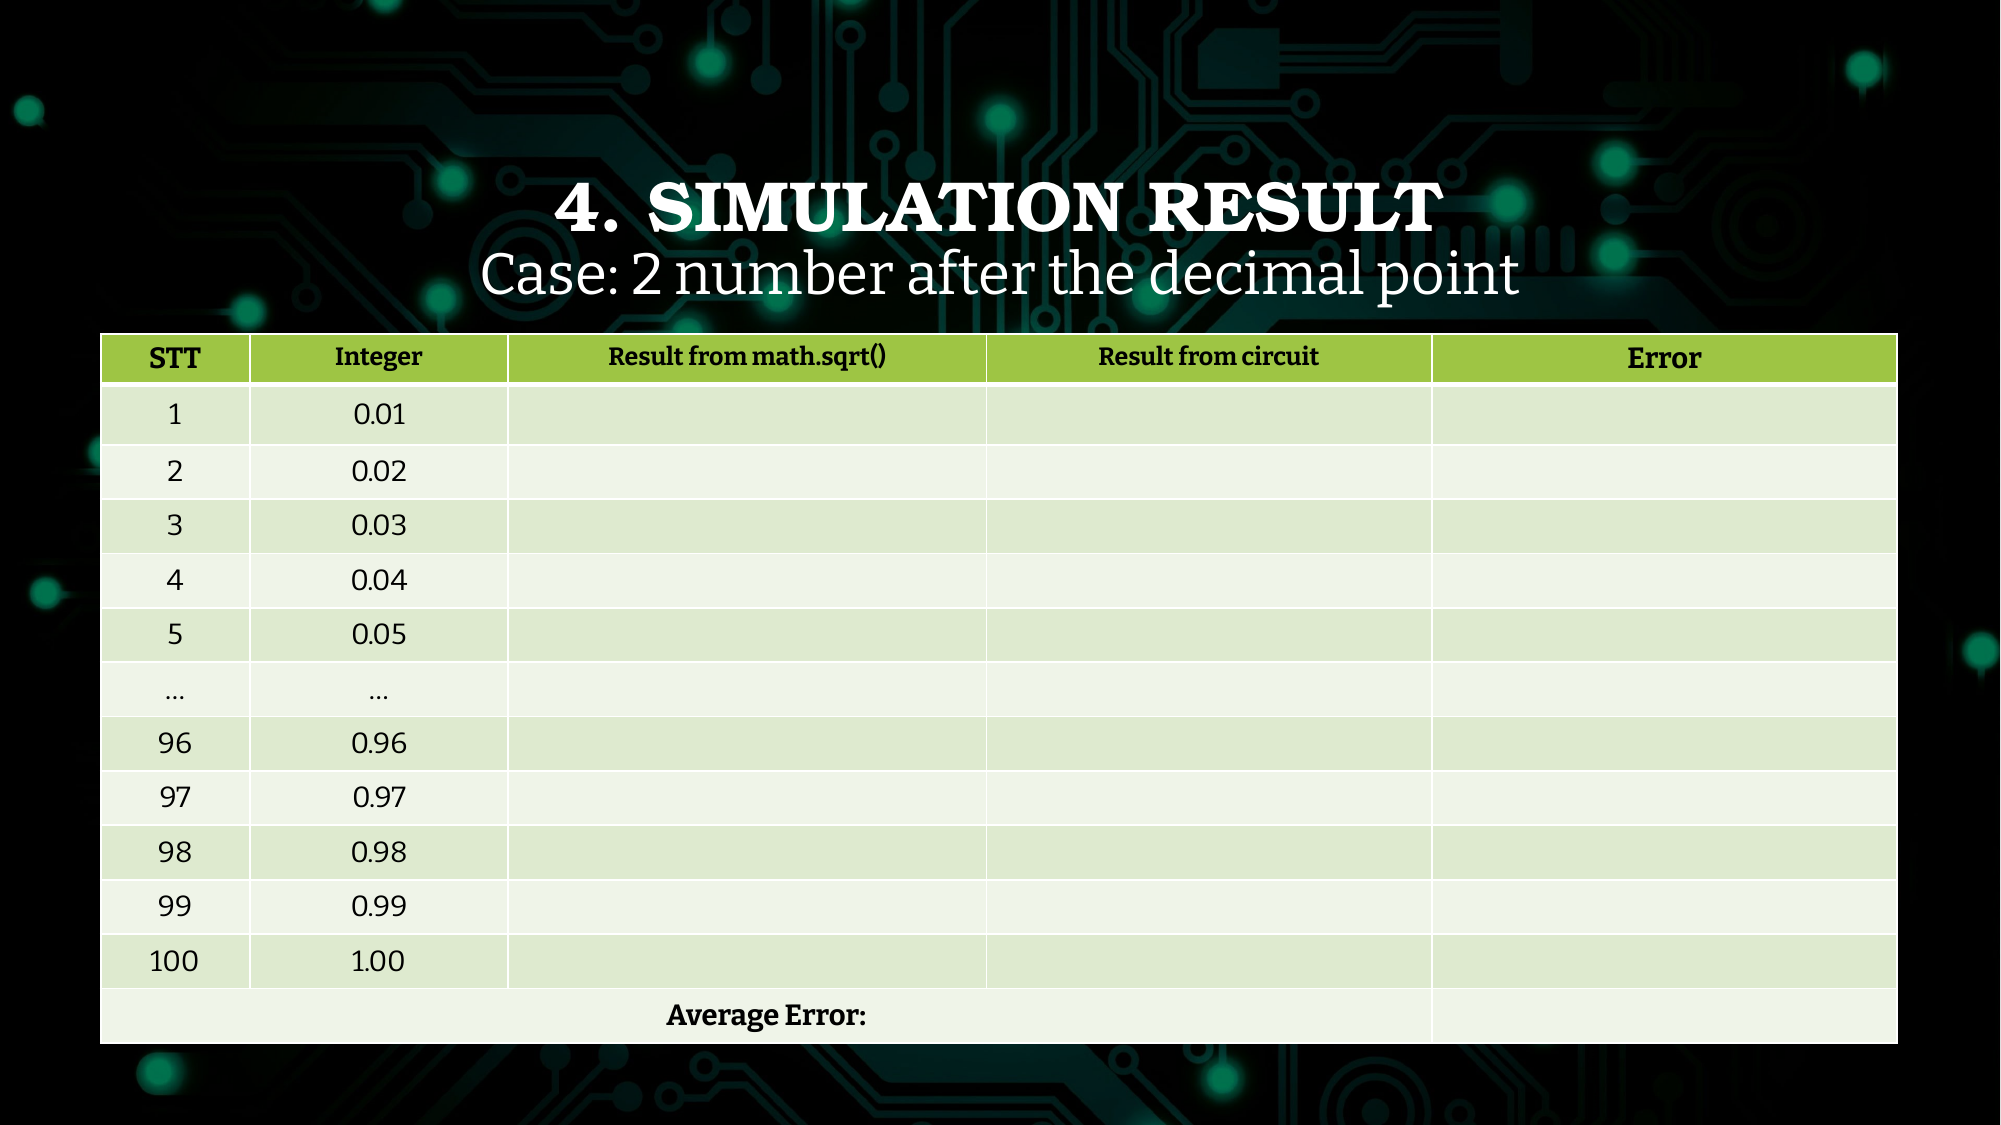

# 4. Simulation result
Case: 2 number after the decimal point
| STT | Integer | Result from math.sqrt() | Result from circuit | Error |
| --- | --- | --- | --- | --- |
| 1 | 0.01 |  |  |  |
| 2 | 0.02 |  |  |  |
| 3 | 0.03 |  |  |  |
| 4 | 0.04 |  |  |  |
| 5 | 0.05 |  |  |  |
| … | … |  |  |  |
| 96 | 0.96 |  |  |  |
| 97 | 0.97 |  |  |  |
| 98 | 0.98 |  |  |  |
| 99 | 0.99 |  |  |  |
| 100 | 1.00 |  |  |  |
| Average Error: |  |  |  |  |